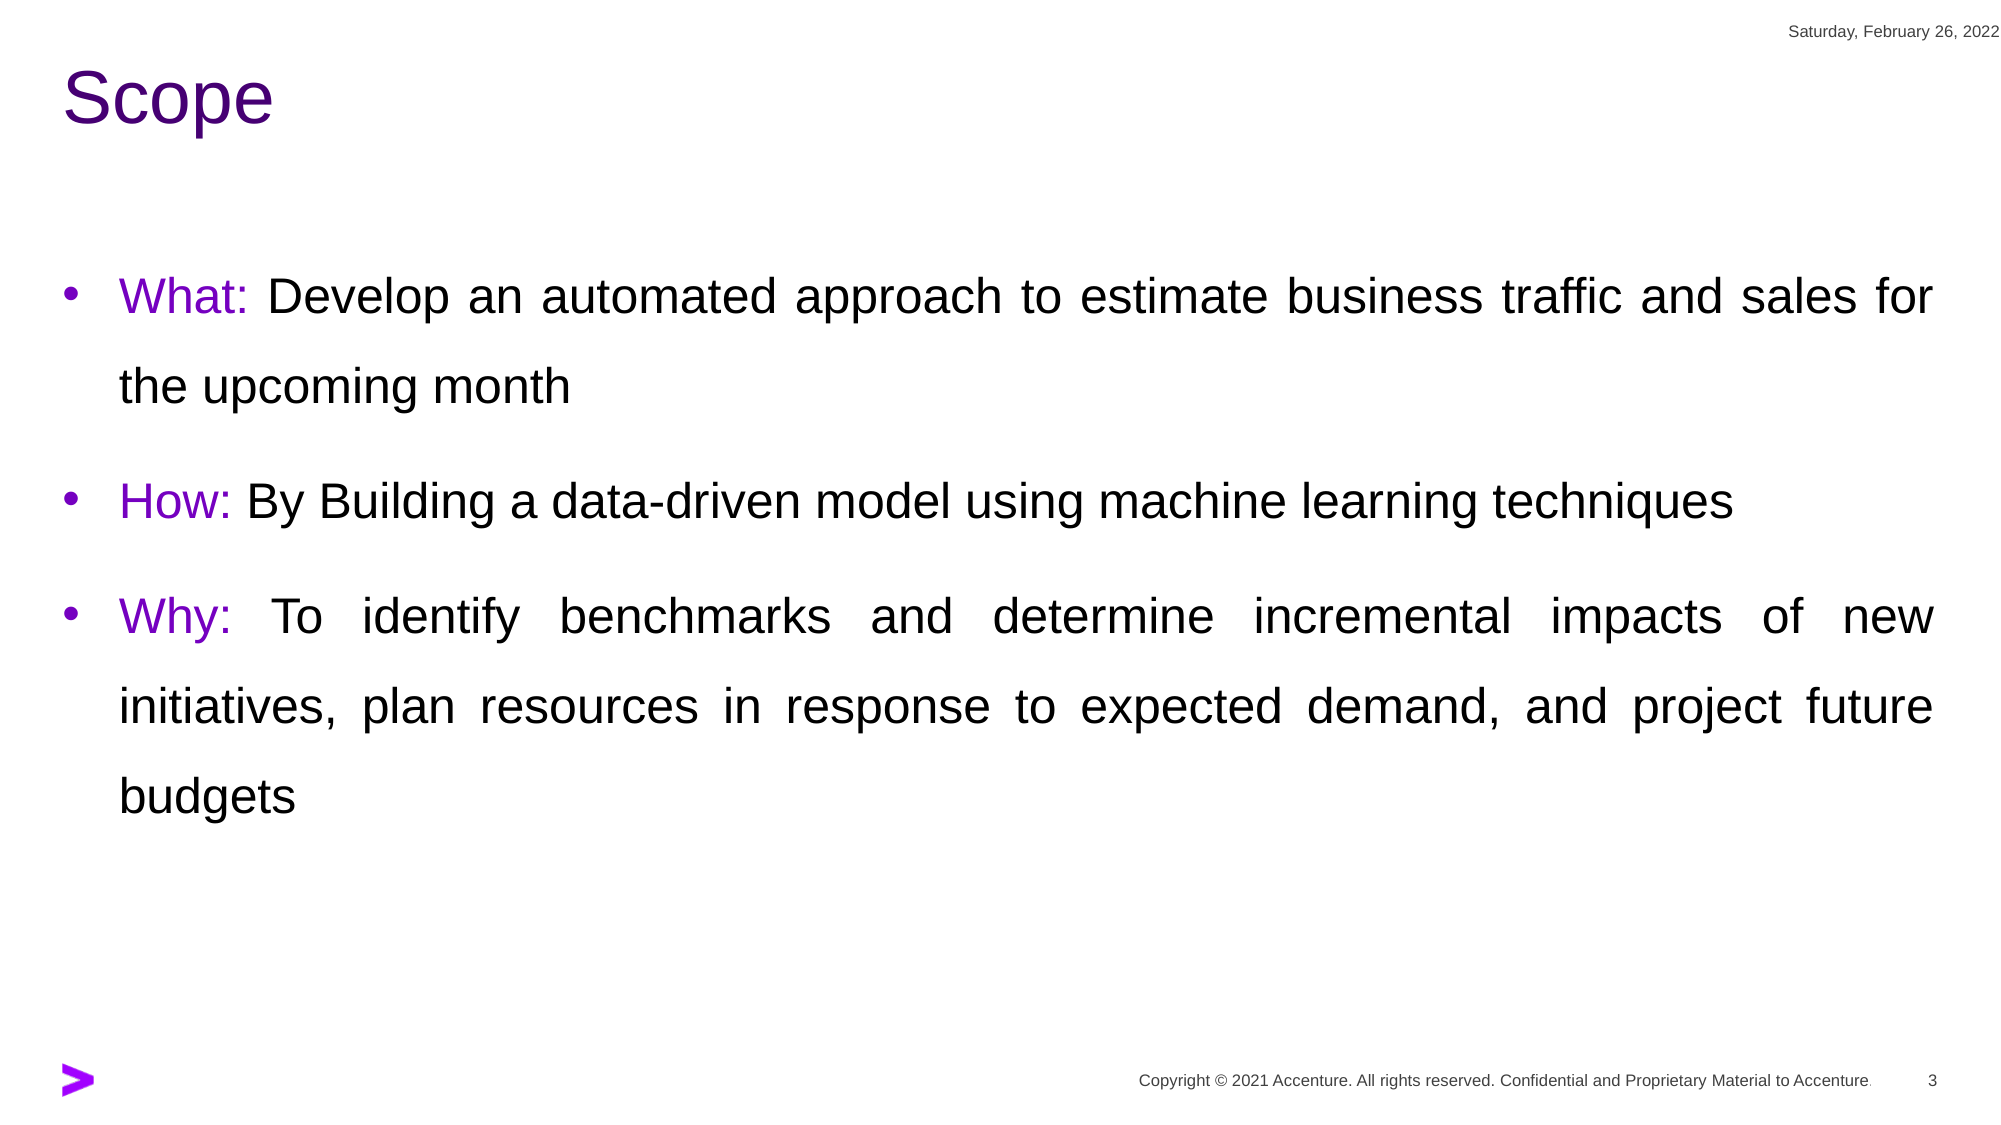

Saturday, February 26, 2022
# Scope
What: Develop an automated approach to estimate business traffic and sales for the upcoming month
How: By Building a data-driven model using machine learning techniques
Why: To identify benchmarks and determine incremental impacts of new initiatives, plan resources in response to expected demand, and project future budgets